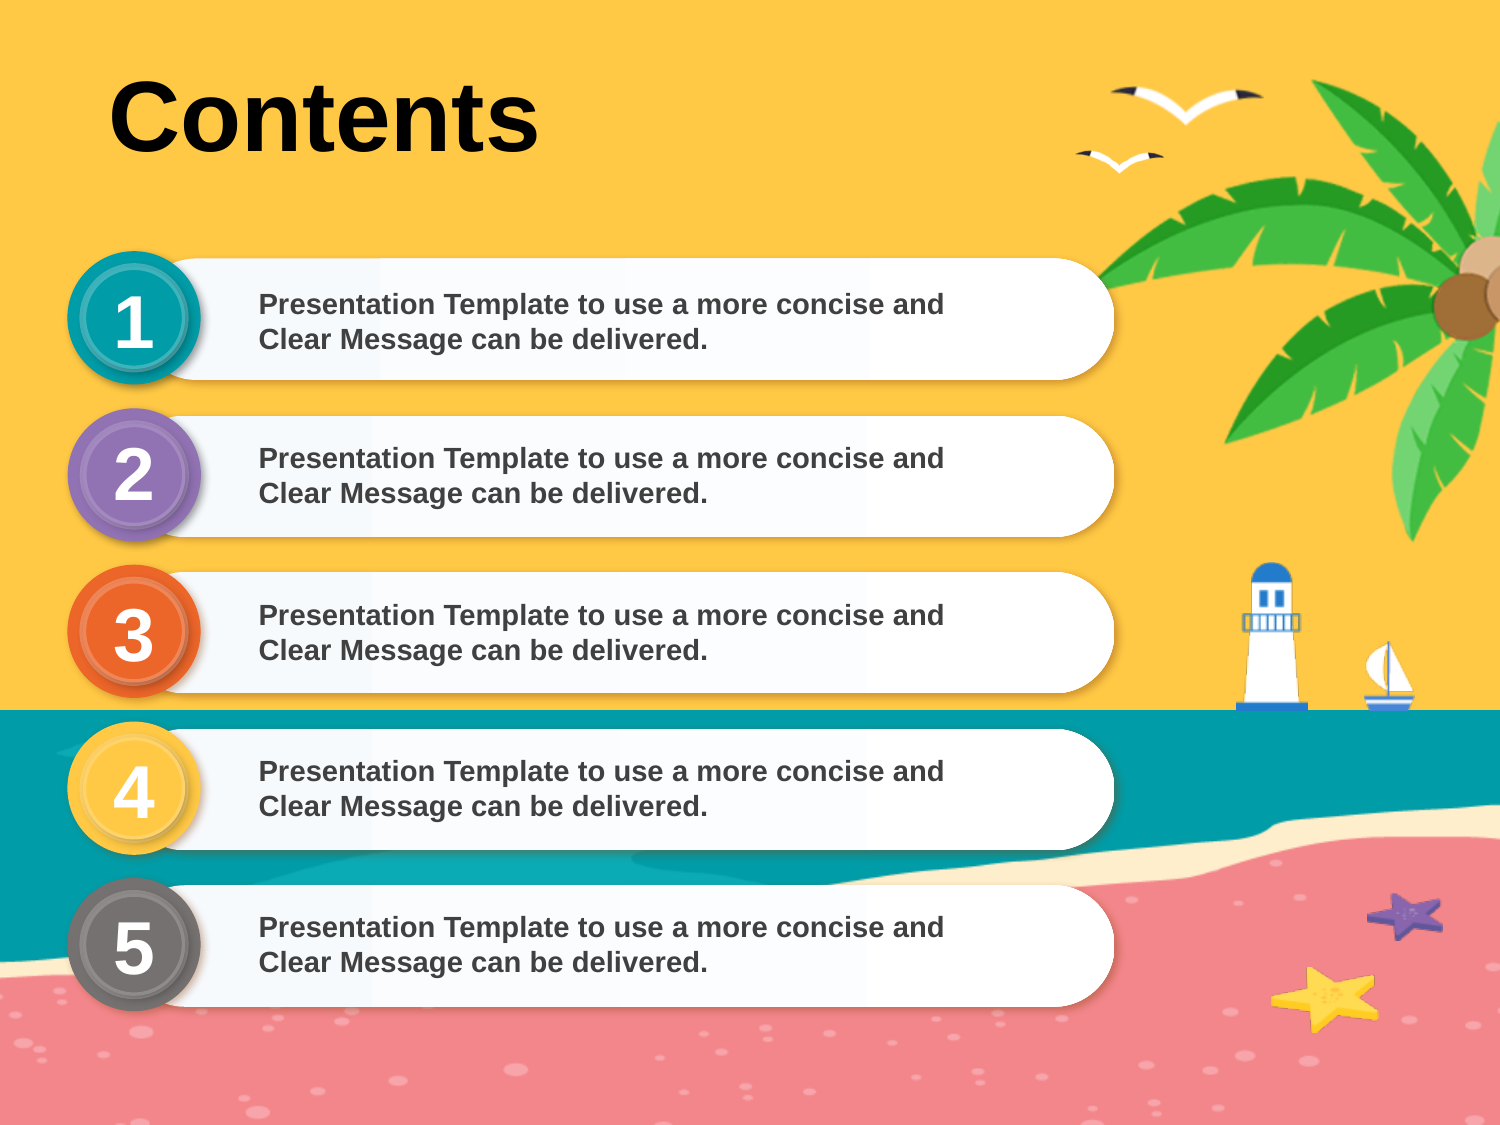

# Contents

1

Presentation Template to use a more concise and
Clear Message can be delivered.

2

Presentation Template to use a more concise and
Clear Message can be delivered.

3

Presentation Template to use a more concise and
Clear Message can be delivered.

4

Presentation Template to use a more concise and
Clear Message can be delivered.

5

Presentation Template to use a more concise and
Clear Message can be delivered.